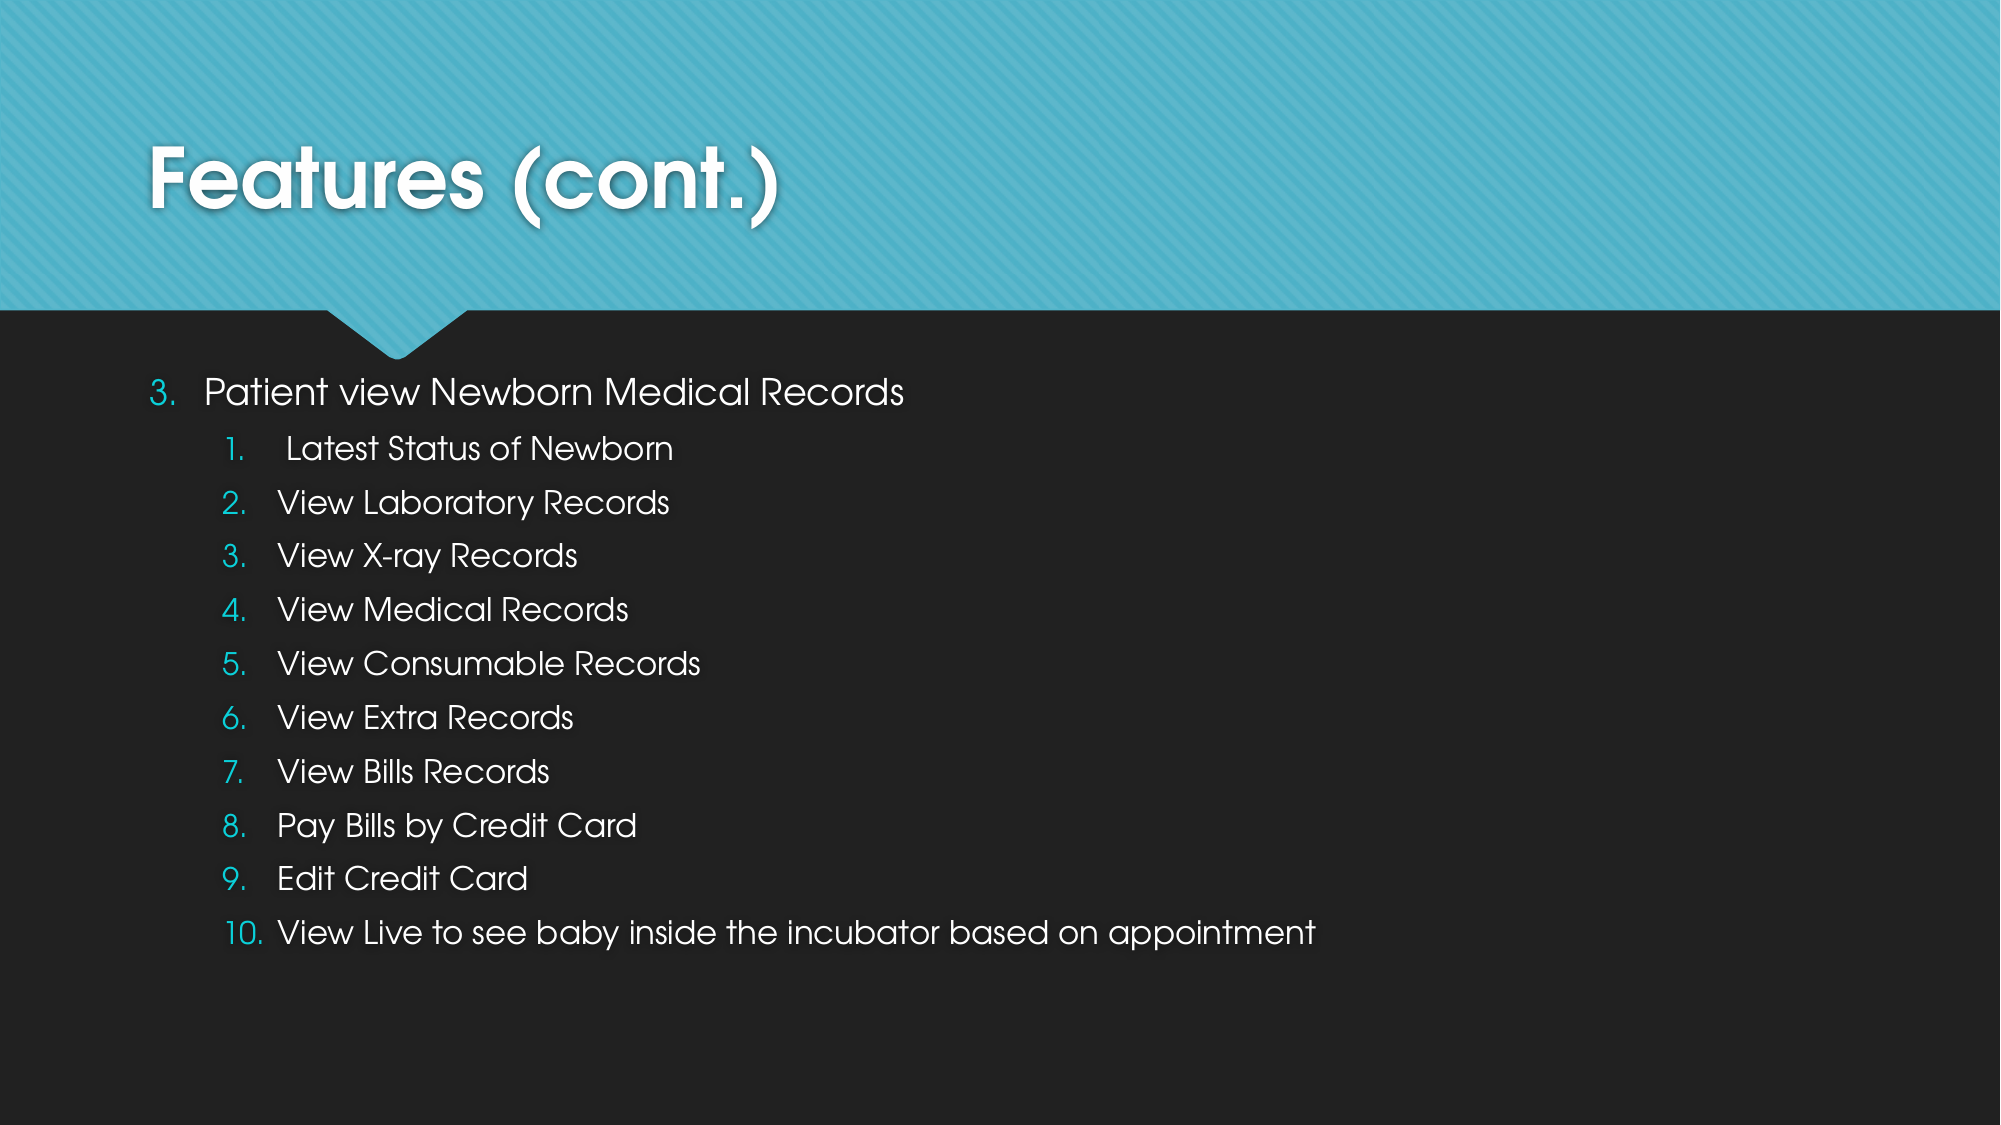

# Features (cont.)
Patient view Newborn Medical Records
 Latest Status of Newborn
View Laboratory Records
View X-ray Records
View Medical Records
View Consumable Records
View Extra Records
View Bills Records
Pay Bills by Credit Card
Edit Credit Card
View Live to see baby inside the incubator based on appointment